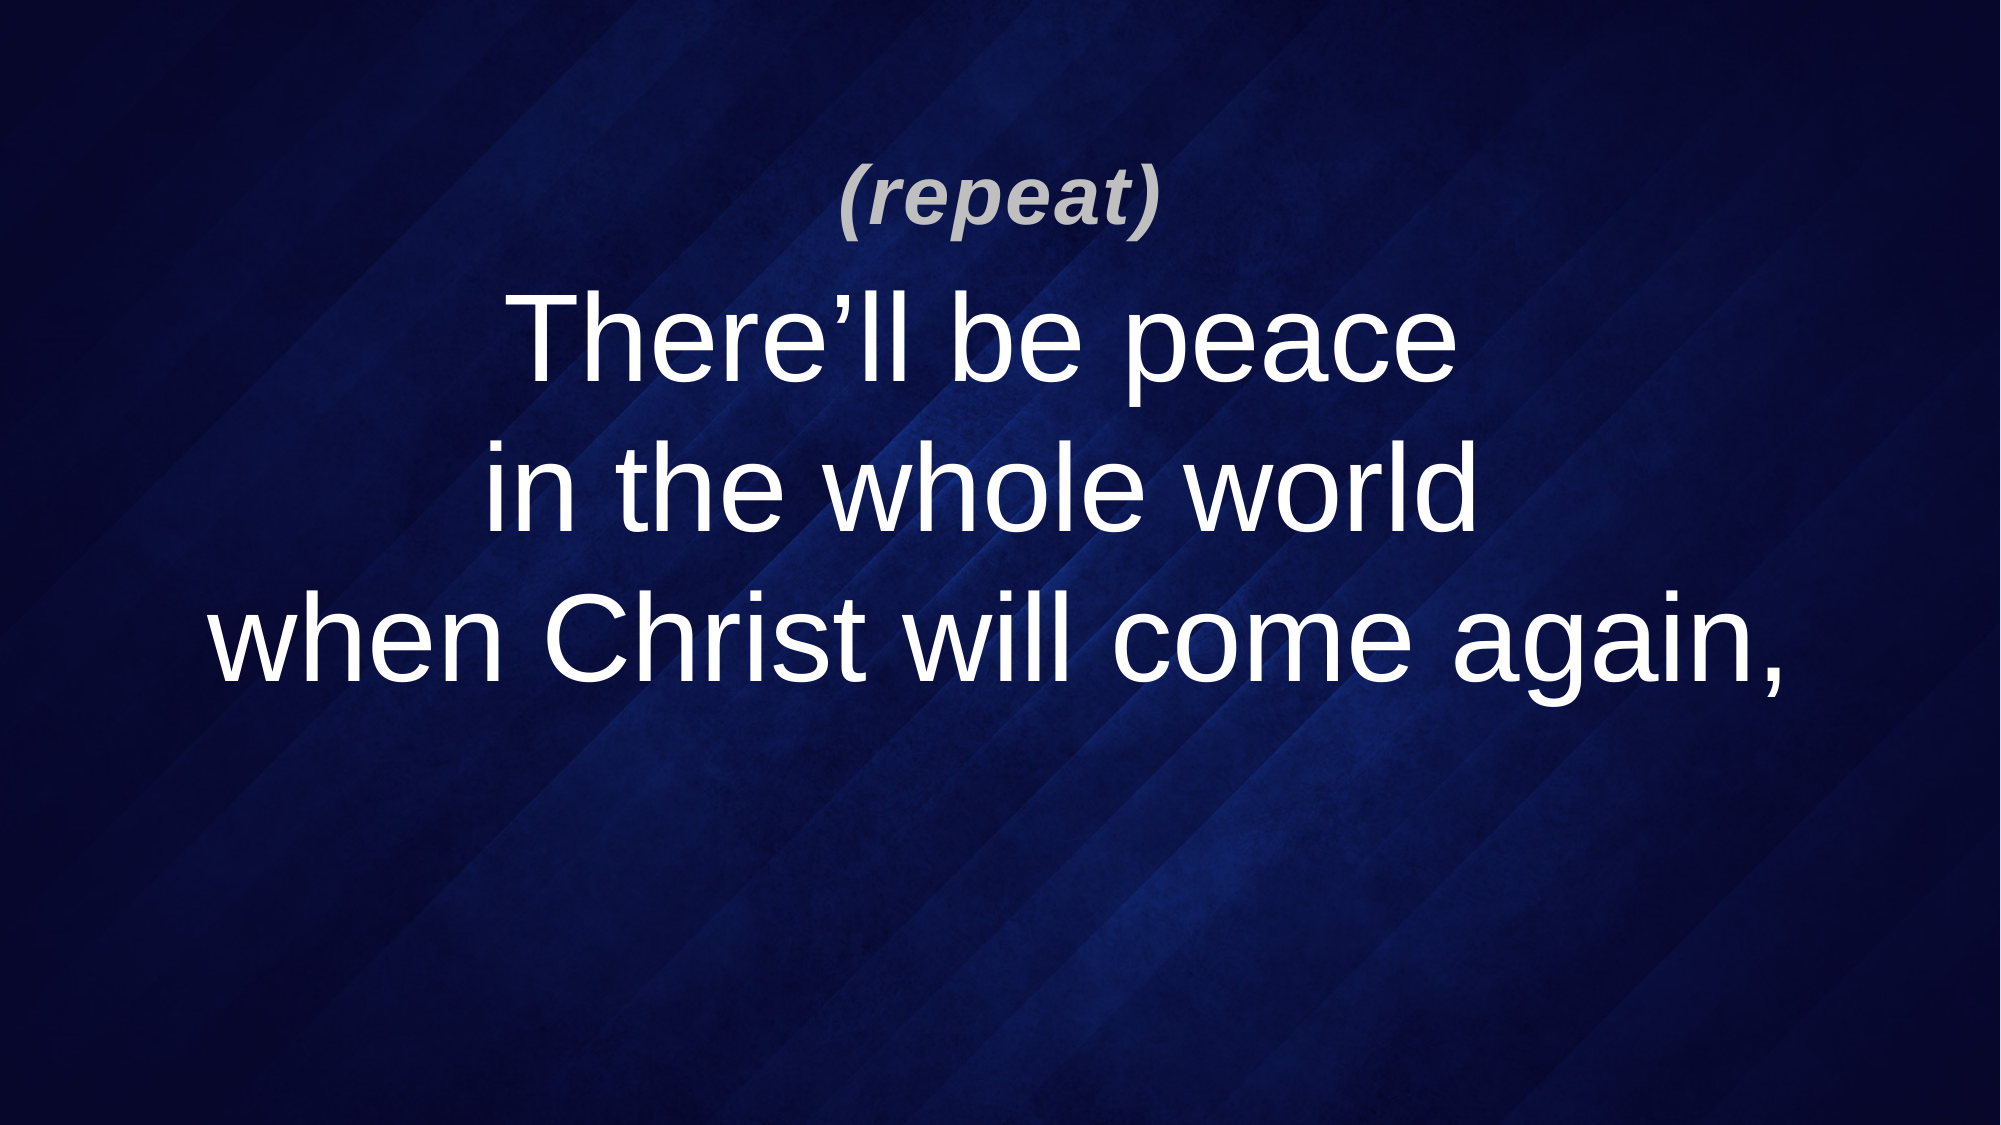

(repeat)
# There’ll be peace in the whole world when Christ will come again,